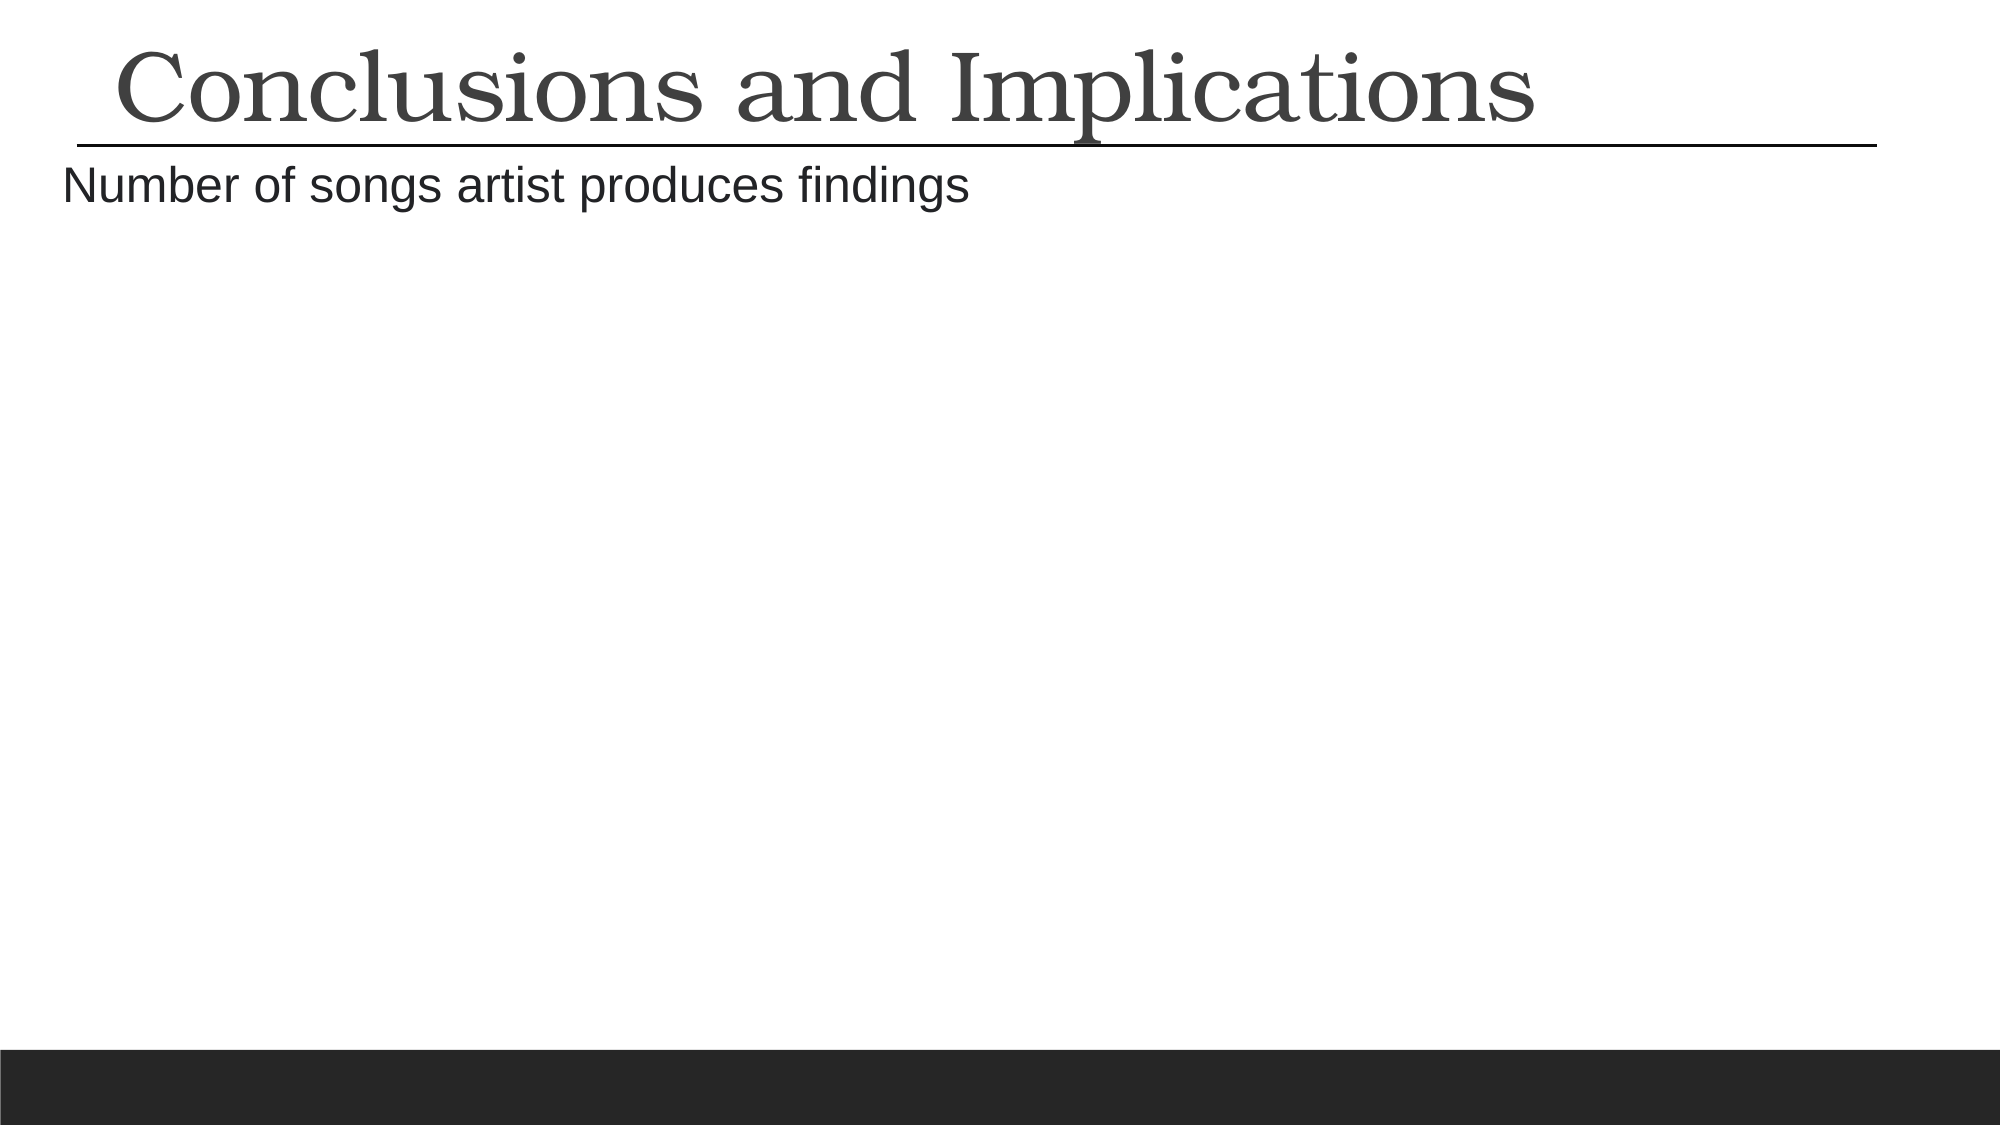

Conclusions and Implications

Number of songs artist produces findings://developer.spotify.com/documentation/web-api/reference/#endpoint-get-audio-features